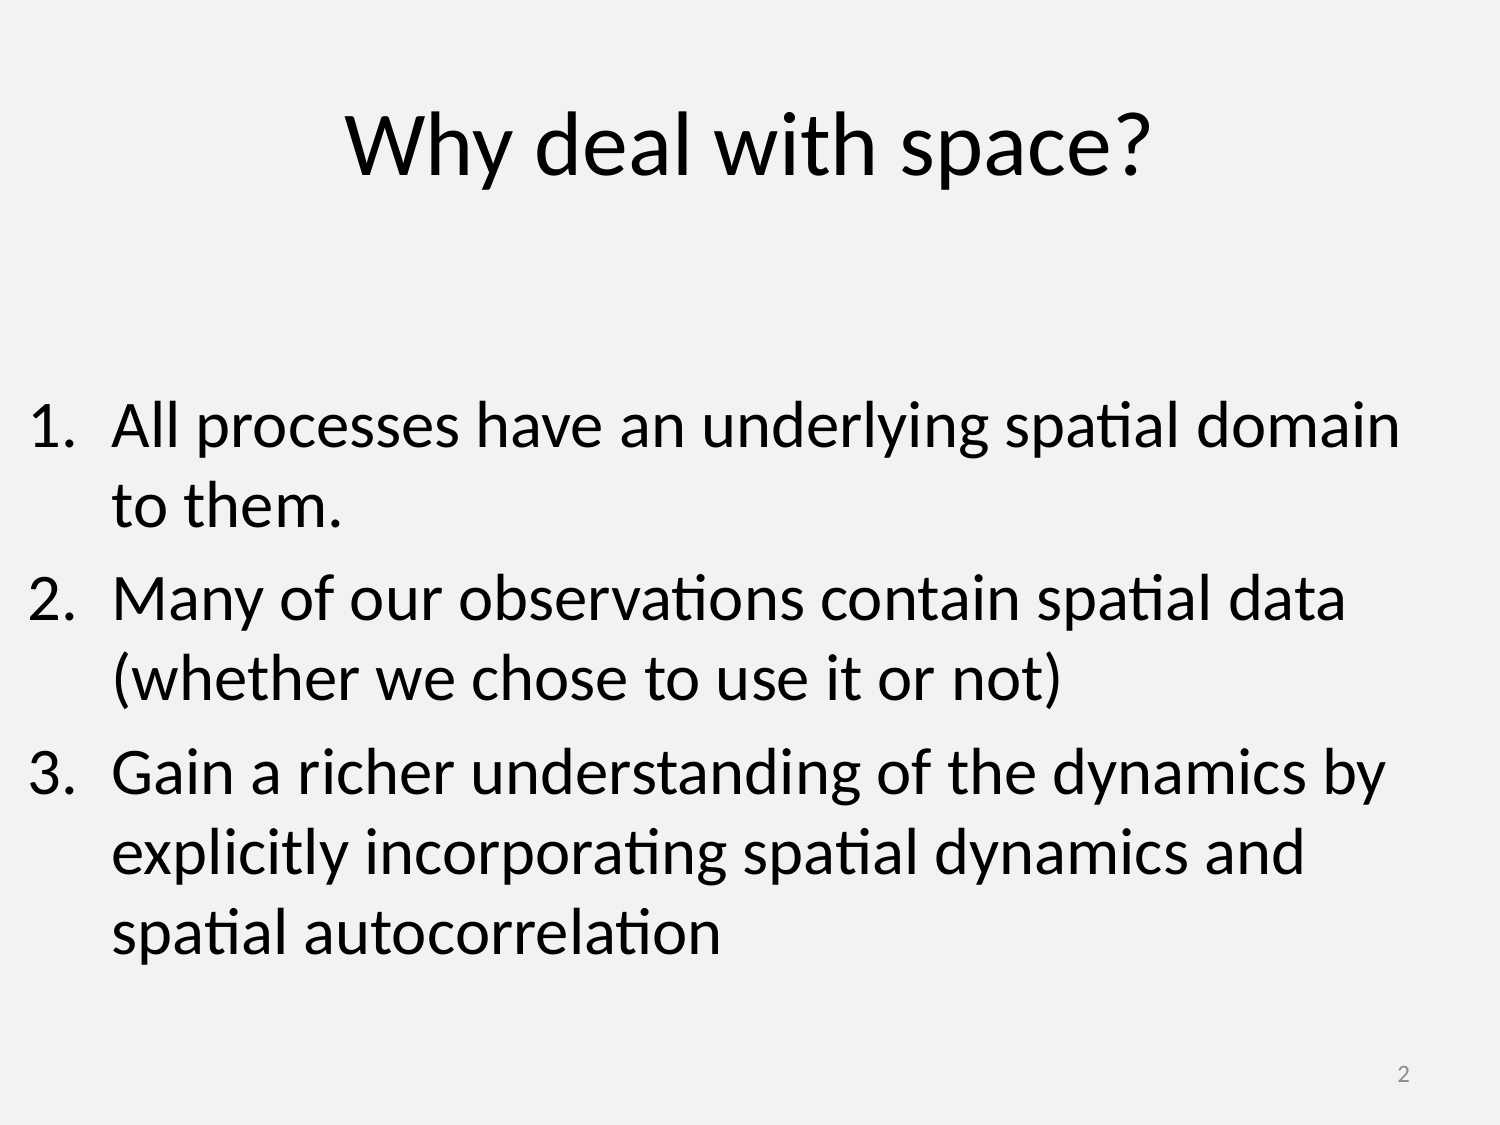

# Why deal with space?
All processes have an underlying spatial domain to them.
Many of our observations contain spatial data (whether we chose to use it or not)
Gain a richer understanding of the dynamics by explicitly incorporating spatial dynamics and spatial autocorrelation
2